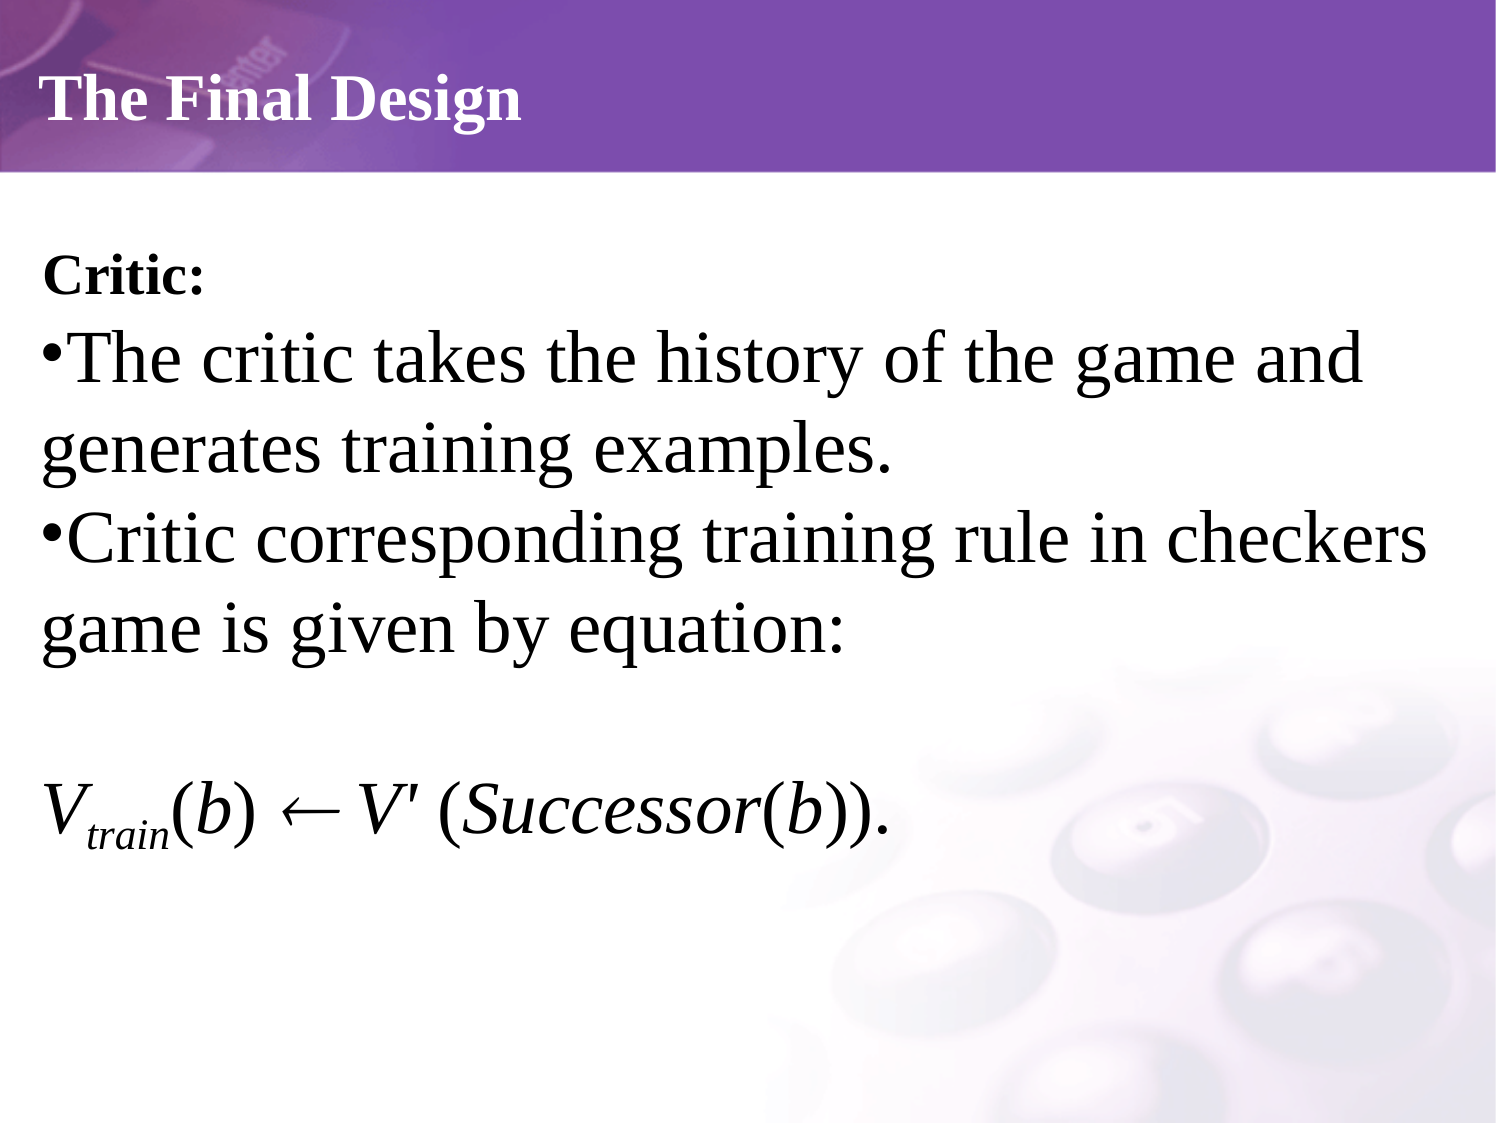

# The Final Design
Critic:
The critic takes the history of the game and generates training examples.
Critic corresponding training rule in checkers game is given by equation:

	Vtrain(b) ← V' (Successor(b)).